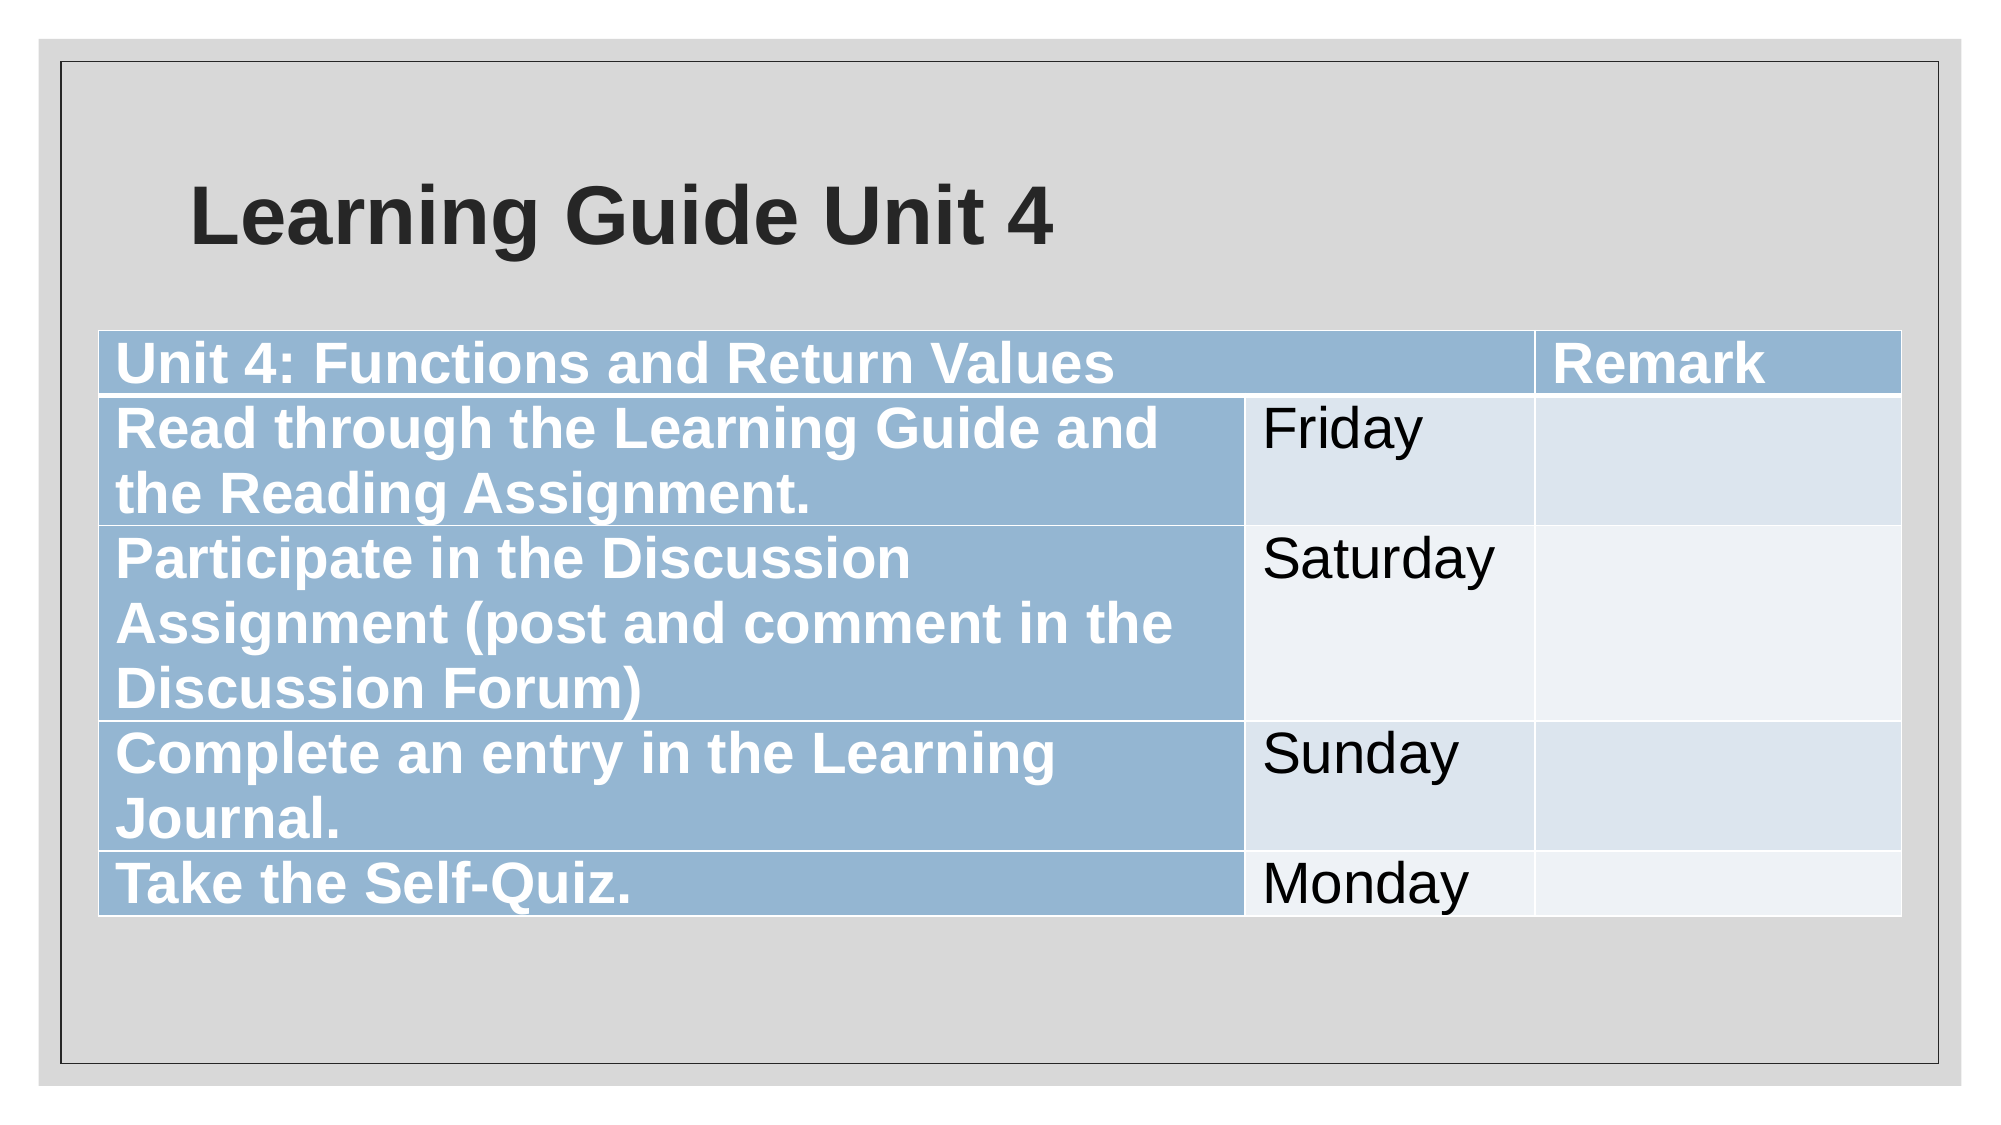

# Learning Guide Unit 4
| Unit 4: Functions and Return Values |  | Remark |
| --- | --- | --- |
| Read through the Learning Guide and the Reading Assignment. | Friday |  |
| Participate in the Discussion Assignment (post and comment in the Discussion Forum) | Saturday |  |
| Complete an entry in the Learning Journal. | Sunday |  |
| Take the Self-Quiz. | Monday |  |